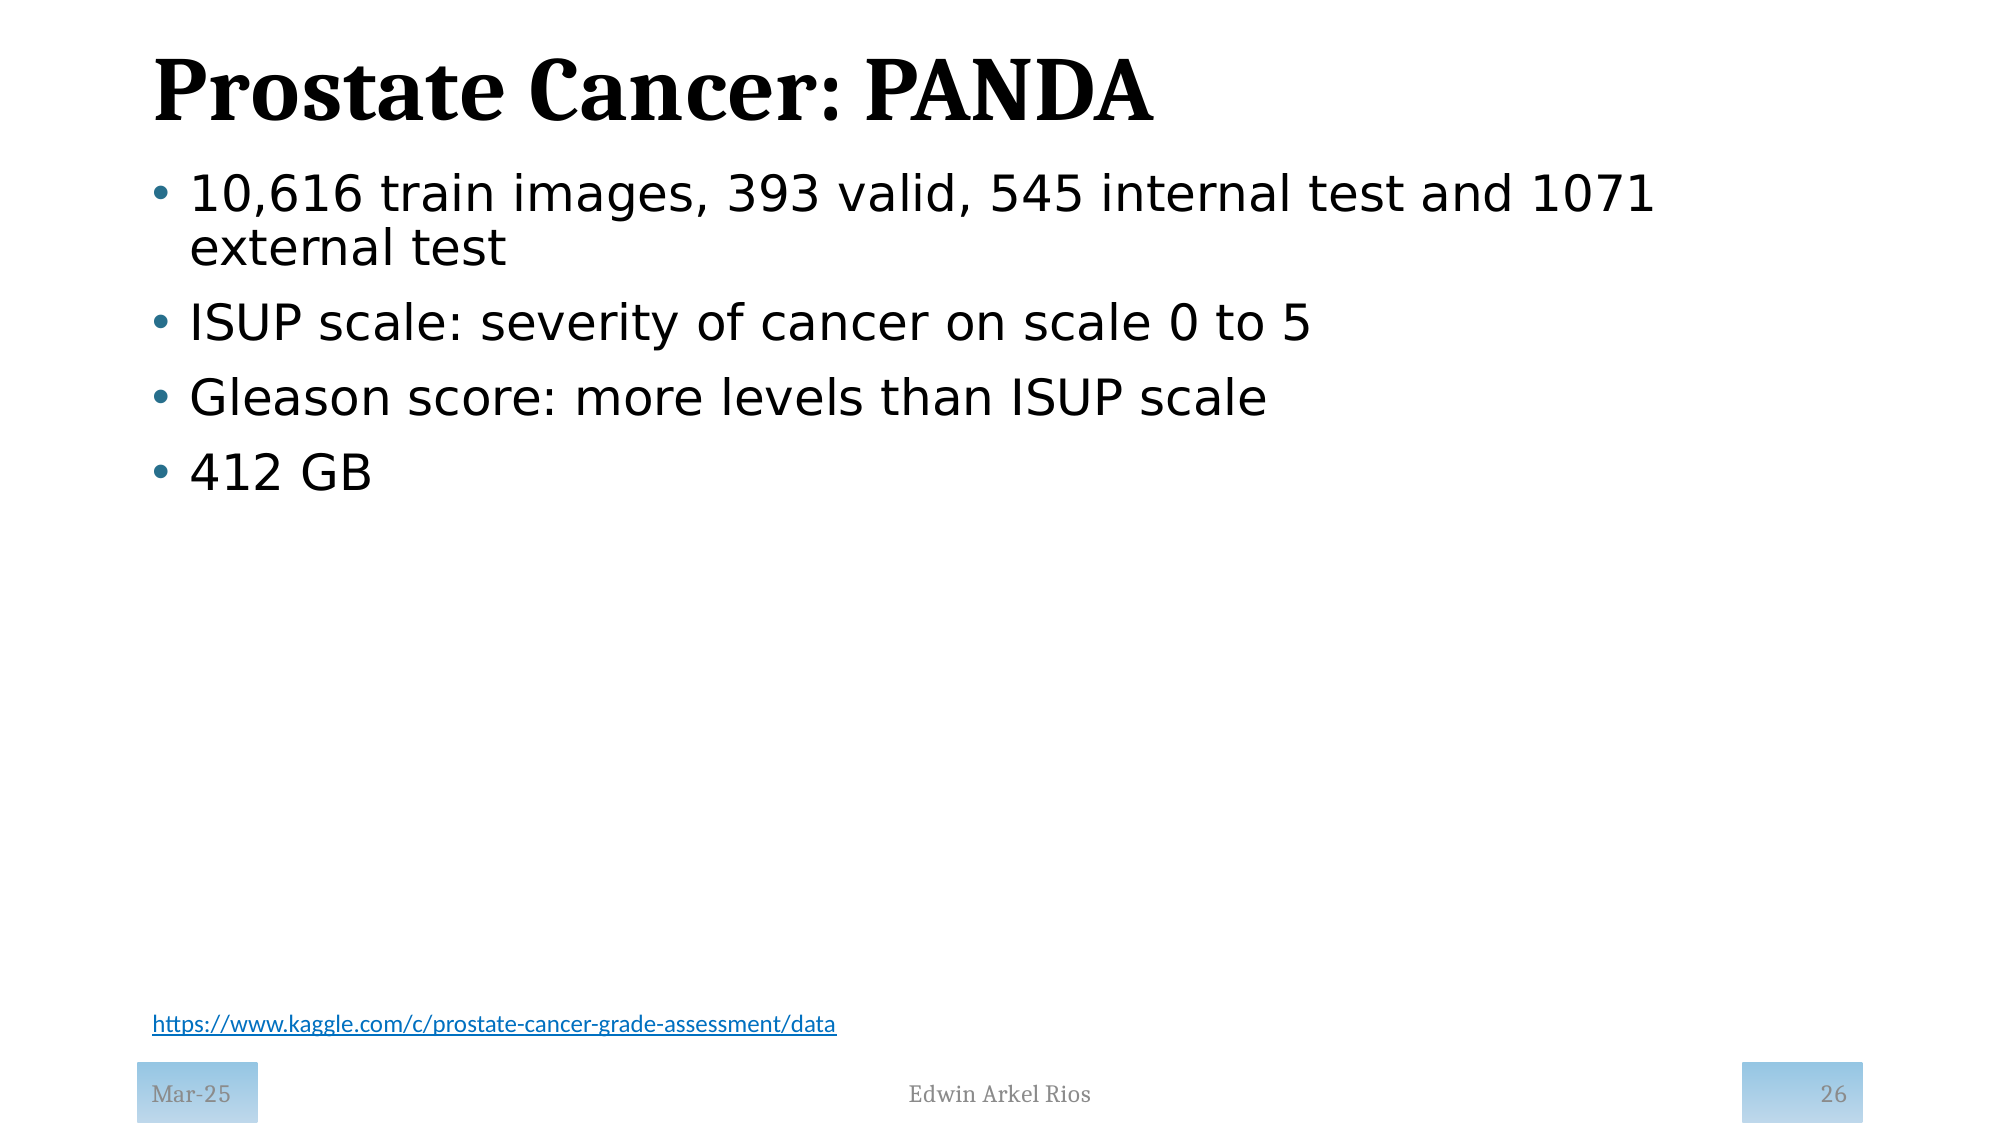

# Prostate Cancer: PANDA
10,616 train images, 393 valid, 545 internal test and 1071 external test
ISUP scale: severity of cancer on scale 0 to 5
Gleason score: more levels than ISUP scale
412 GB
https://www.kaggle.com/c/prostate-cancer-grade-assessment/data

26
Edwin Arkel Rios
Mar-25